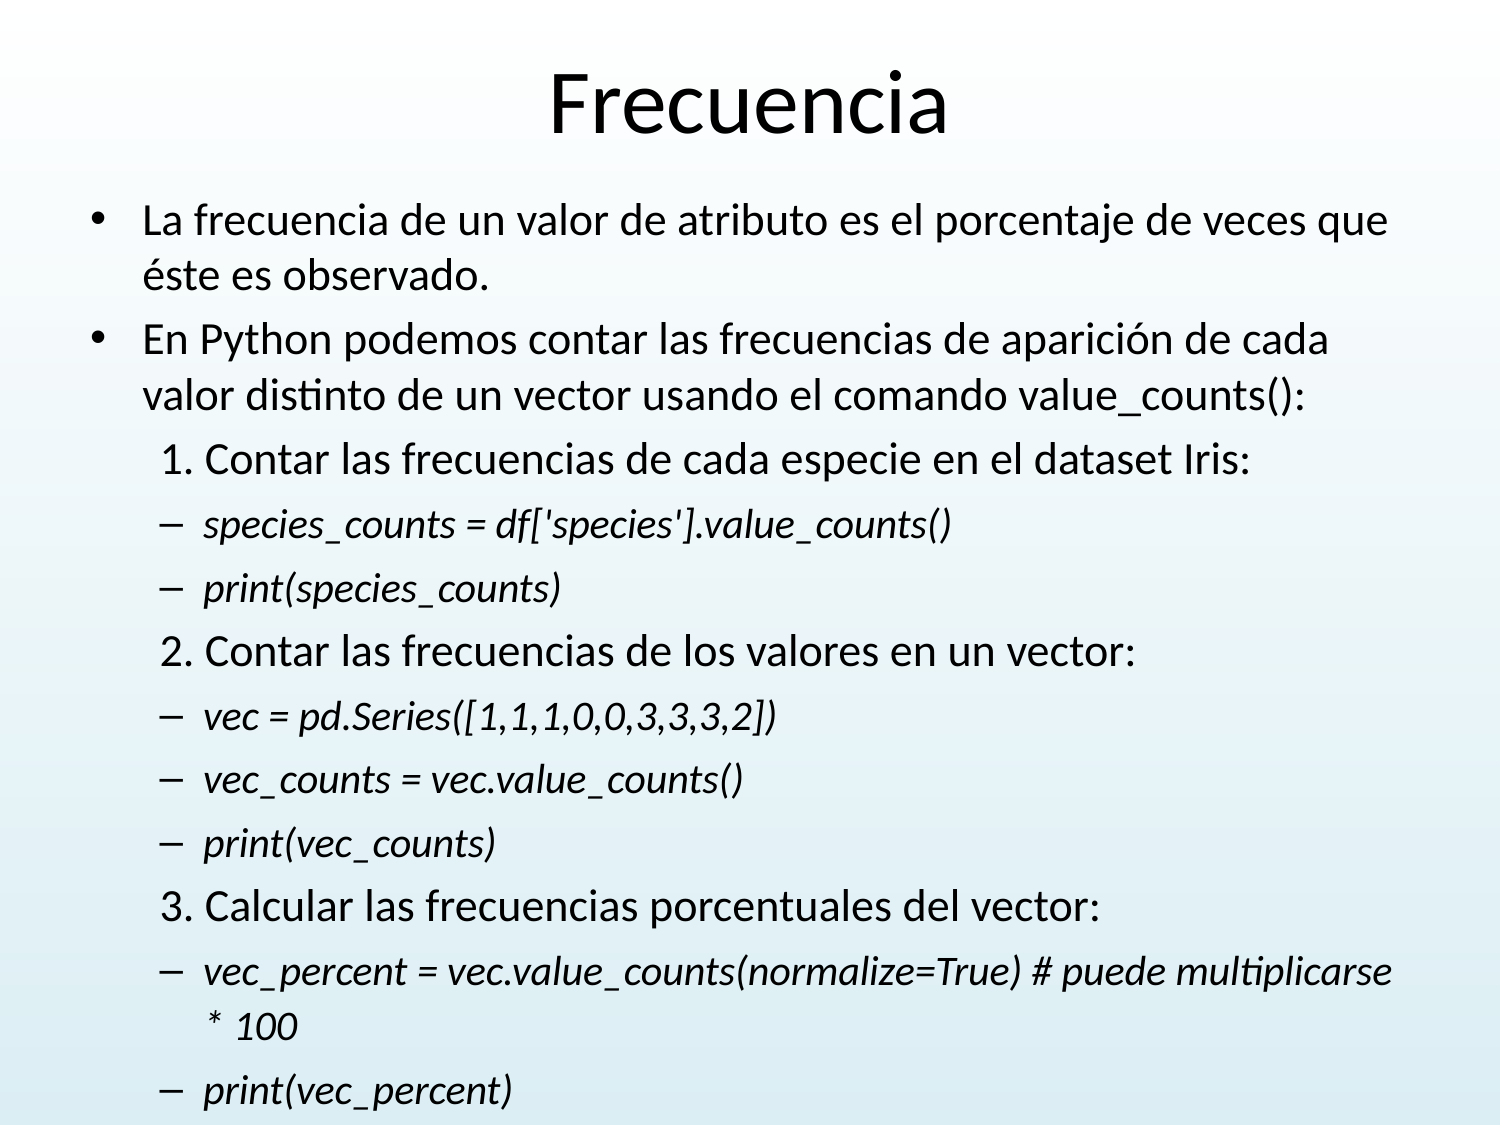

# Frecuencia
La frecuencia de un valor de atributo es el porcentaje de veces que éste es observado.
En Python podemos contar las frecuencias de aparición de cada valor distinto de un vector usando el comando value_counts():
1. Contar las frecuencias de cada especie en el dataset Iris:
species_counts = df['species'].value_counts()
print(species_counts)
2. Contar las frecuencias de los valores en un vector:
vec = pd.Series([1,1,1,0,0,3,3,3,2])
vec_counts = vec.value_counts()
print(vec_counts)
3. Calcular las frecuencias porcentuales del vector:
vec_percent = vec.value_counts(normalize=True) # puede multiplicarse * 100
print(vec_percent)